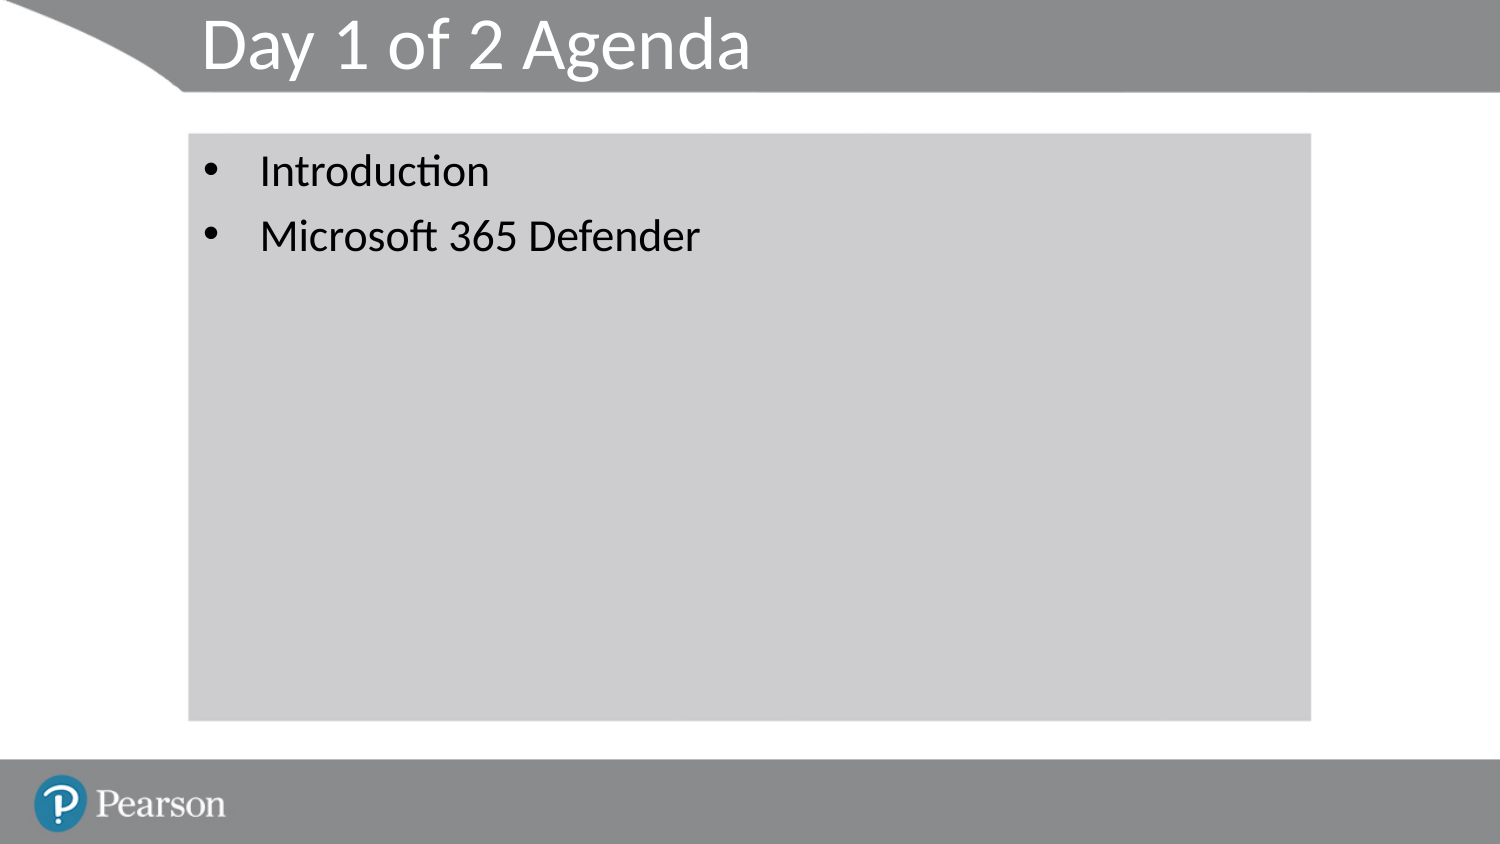

# Day 1 of 2 Agenda
Introduction
Microsoft 365 Defender